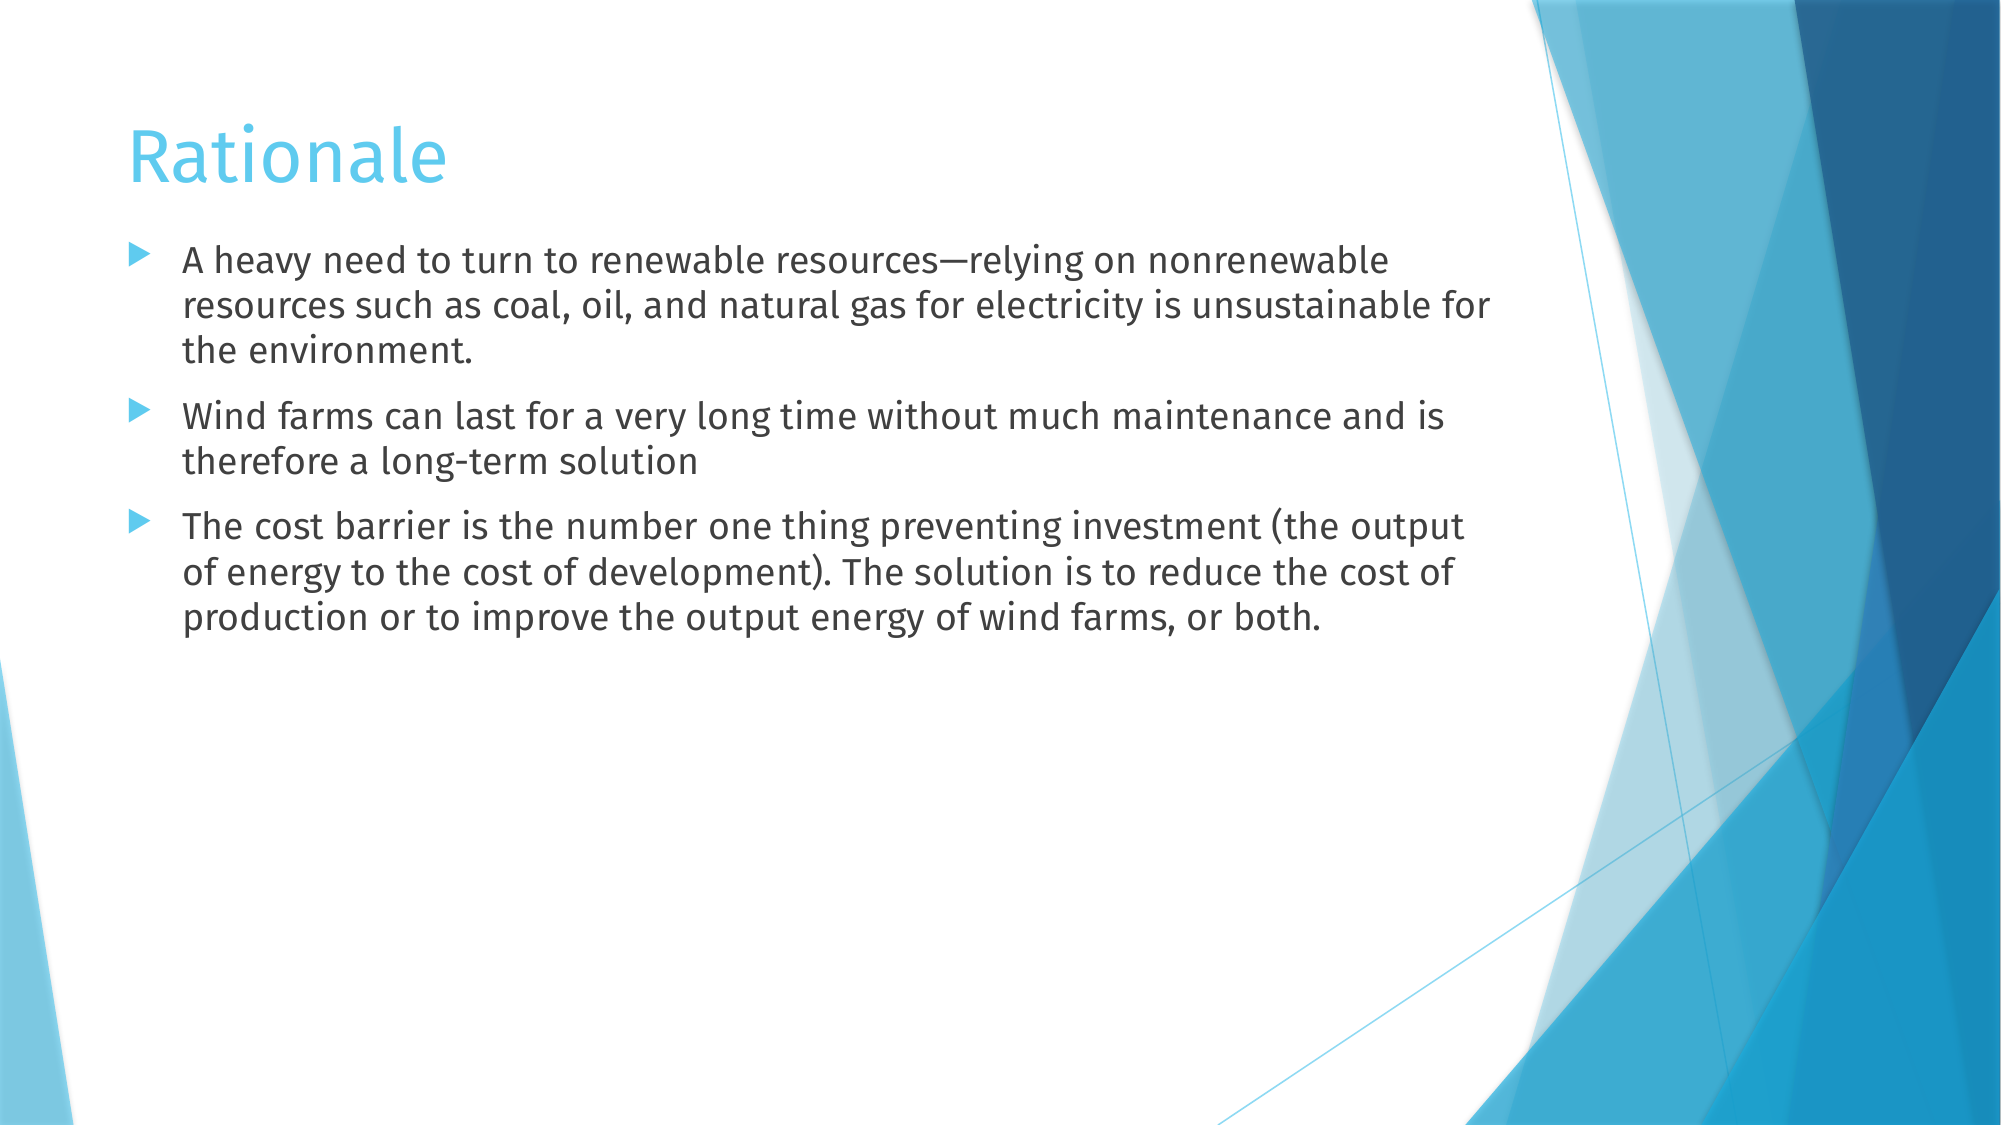

# Rationale
A heavy need to turn to renewable resources—relying on nonrenewable resources such as coal, oil, and natural gas for electricity is unsustainable for the environment.
Wind farms can last for a very long time without much maintenance and is therefore a long-term solution
The cost barrier is the number one thing preventing investment (the output of energy to the cost of development). The solution is to reduce the cost of production or to improve the output energy of wind farms, or both.